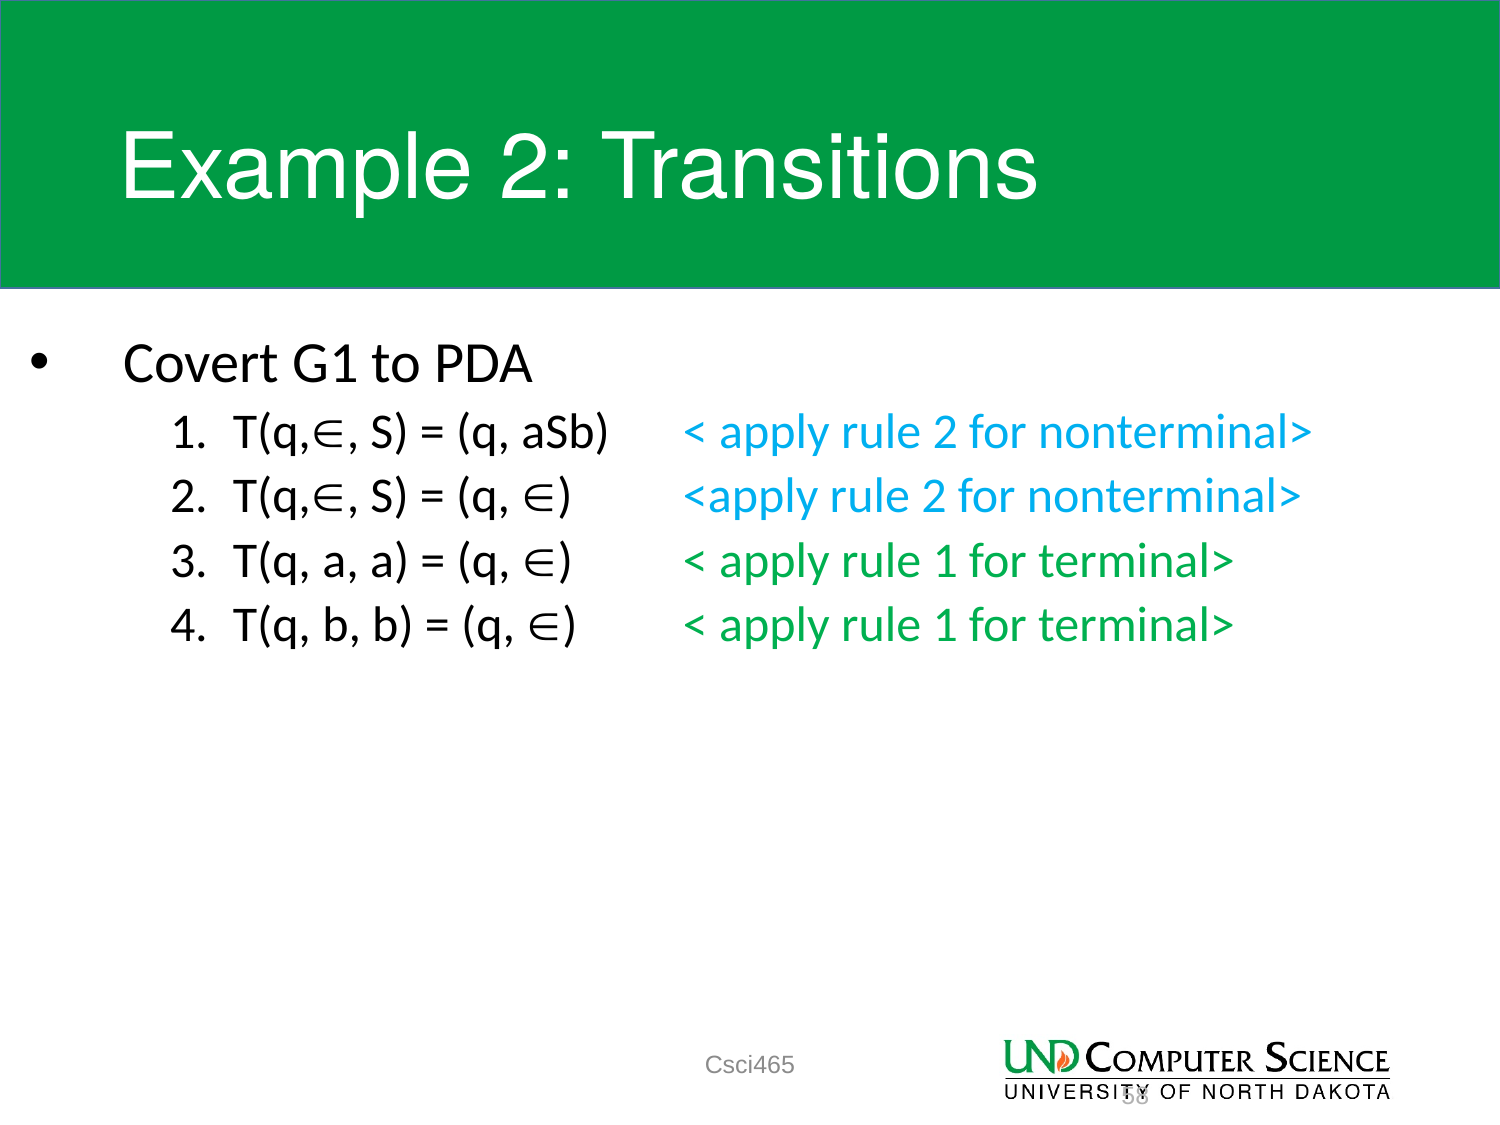

# Example 2: Transitions
Covert G1 to PDA
T(q,∈, S) = (q, aSb) 	< apply rule 2 for nonterminal>
T(q,∈, S) = (q, ∈)  	<apply rule 2 for nonterminal>
T(q, a, a) = (q, ∈)  	< apply rule 1 for terminal>
T(q, b, b) = (q, ∈)  	< apply rule 1 for terminal>

Csci465
58